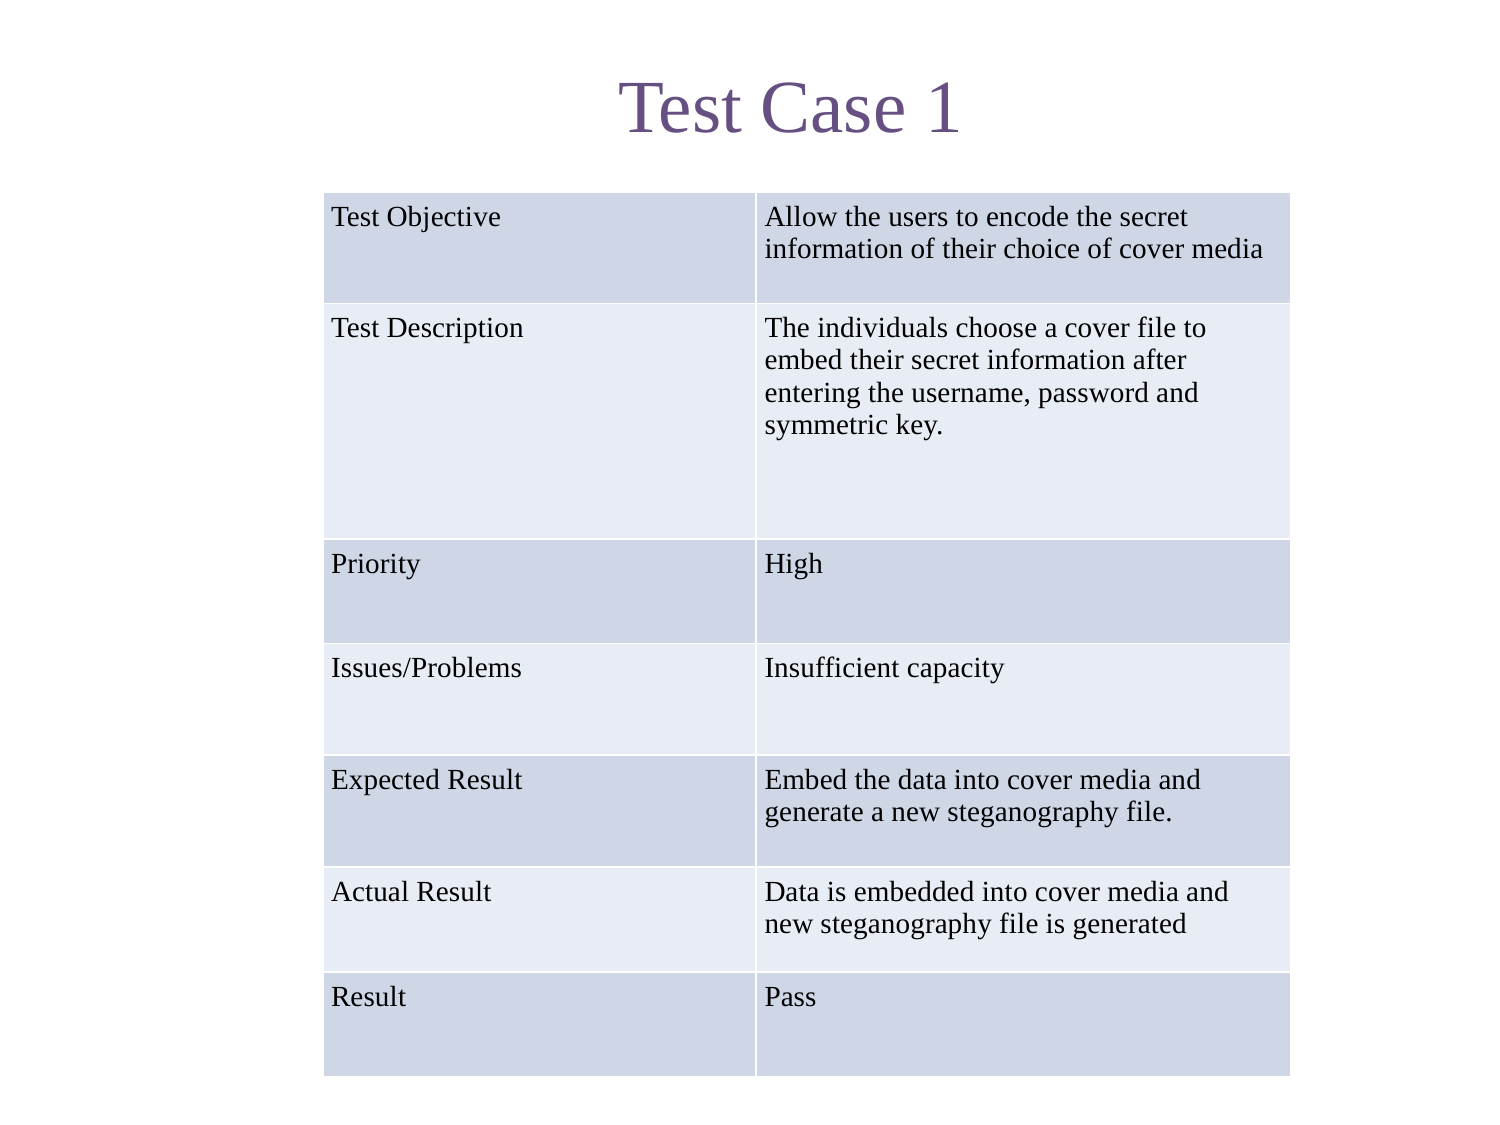

# Test Case 1
| Test Objective | Allow the users to encode the secret information of their choice of cover media |
| --- | --- |
| Test Description | The individuals choose a cover file to embed their secret information after entering the username, password and symmetric key. |
| Priority | High |
| Issues/Problems | Insufficient capacity |
| Expected Result | Embed the data into cover media and generate a new steganography file. |
| Actual Result | Data is embedded into cover media and new steganography file is generated |
| Result | Pass |